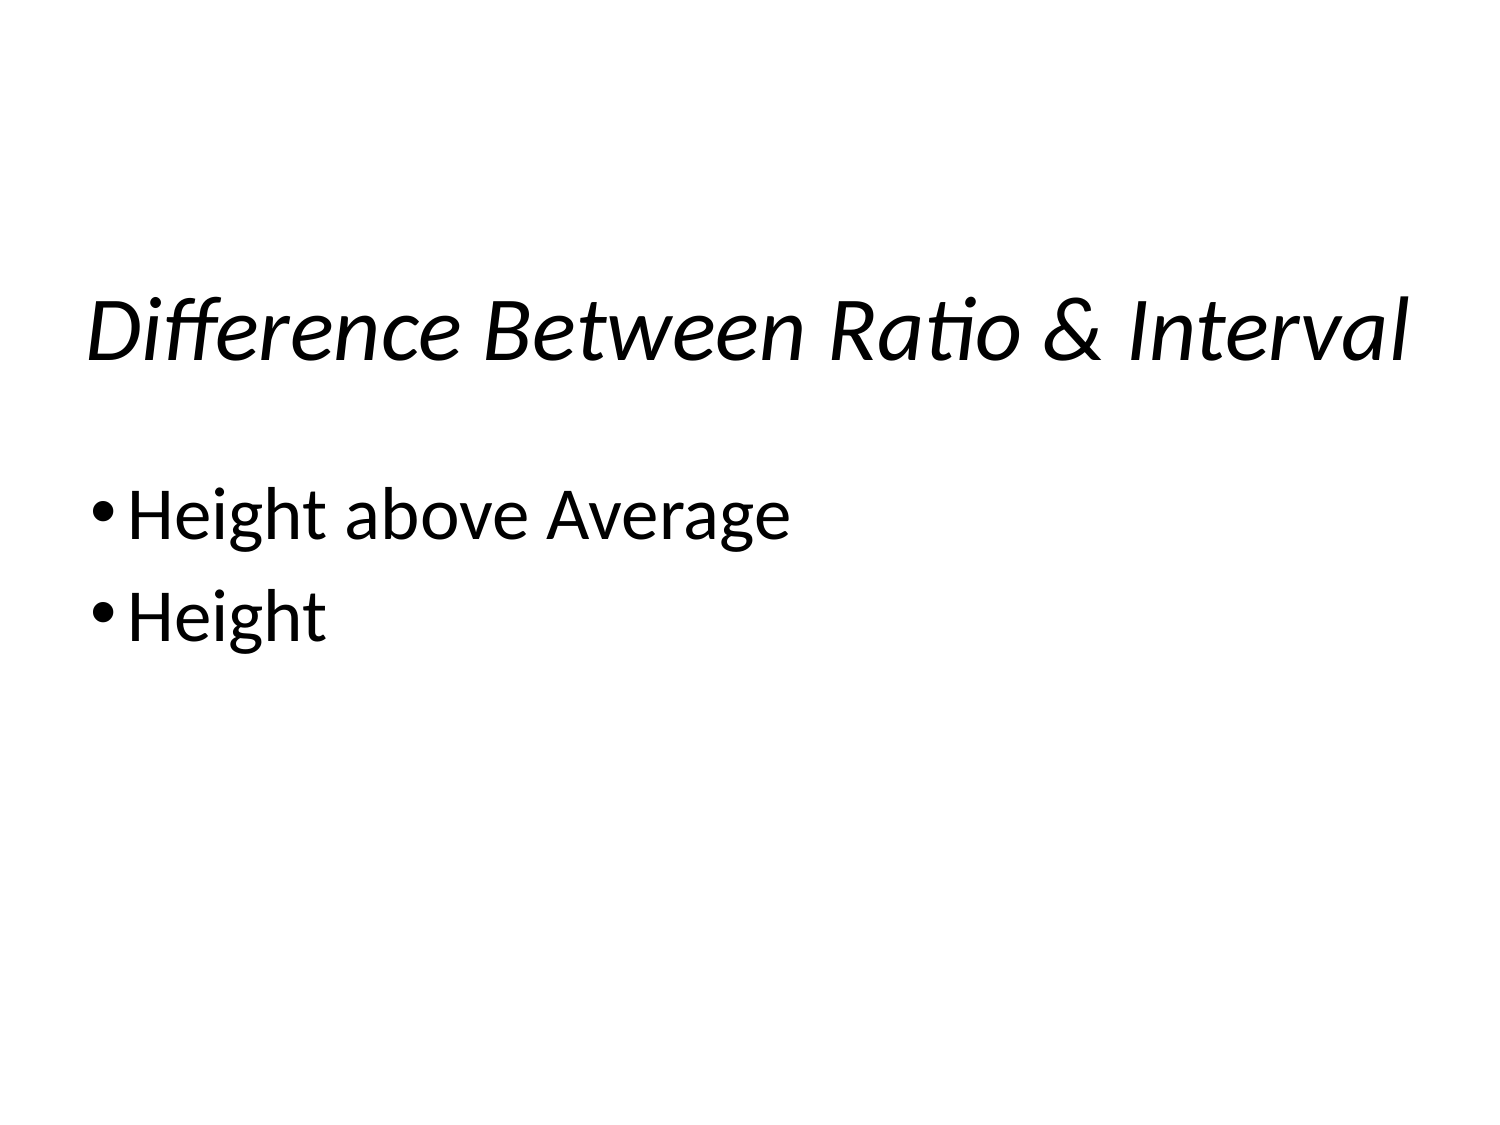

Difference Between Ratio & Interval
Height above Average
Height